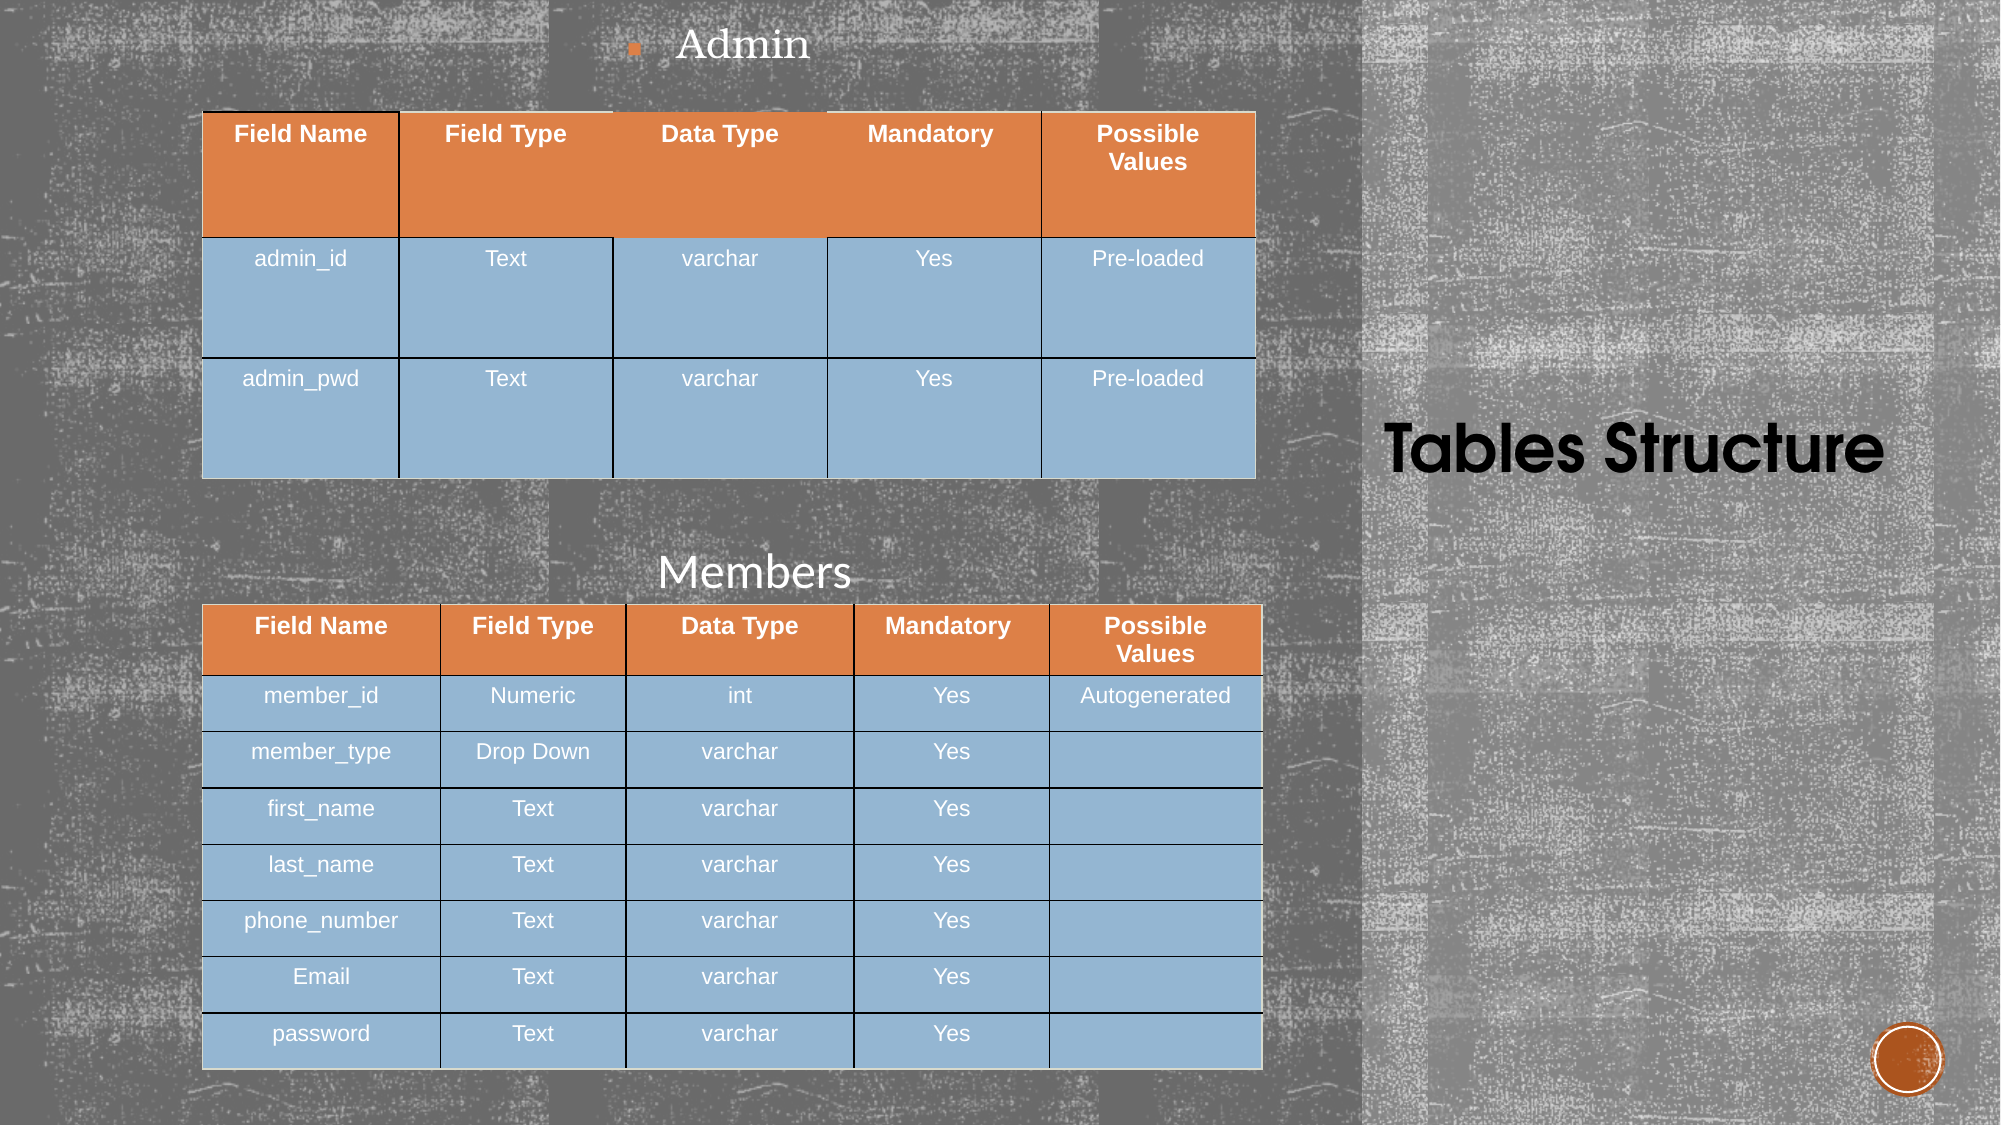

Admin
| Field Name​ | Field Type​ | Data Type​ | Mandatory ​ | Possible Values​ |
| --- | --- | --- | --- | --- |
| admin\_id​ | Text​ | varchar​ | Yes​ | Pre-loaded​ |
| admin\_pwd​ | Text​ | varchar​ | Yes​ | Pre-loaded​ |
# Tables Structure
Members
| Field Name​ | Field Type​ | Data Type​ | Mandatory ​ | Possible Values​ |
| --- | --- | --- | --- | --- |
| member\_id​ | Numeric​ | int​ | Yes​ | Autogenerated​ |
| member\_type​ | Drop Down​ | varchar​ | Yes​ | ​ |
| first\_name​ | Text​ | varchar​ | Yes​ | ​ |
| last\_name​ | Text​ | varchar​ | Yes​ | ​ |
| phone\_number​ | Text​ | varchar​ | Yes​ | ​ |
| Email​ | Text​ | varchar​ | Yes​ | ​ |
| password​ | Text​ | varchar​ | Yes​ | ​ |